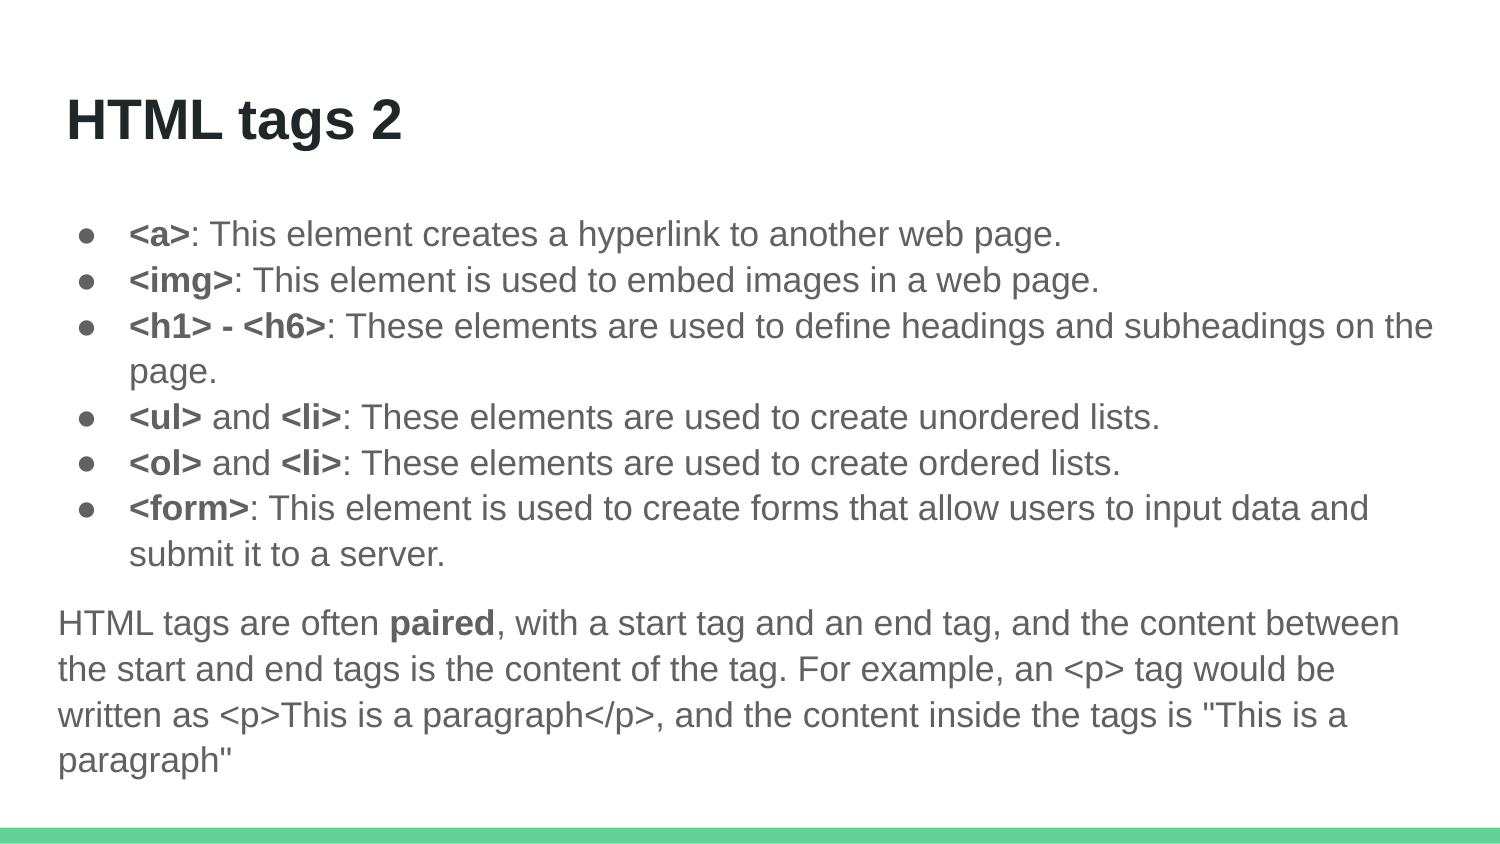

# HTML tags 2
<a>: This element creates a hyperlink to another web page.
<img>: This element is used to embed images in a web page.
<h1> - <h6>: These elements are used to define headings and subheadings on the page.
<ul> and <li>: These elements are used to create unordered lists.
<ol> and <li>: These elements are used to create ordered lists.
<form>: This element is used to create forms that allow users to input data and submit it to a server.
HTML tags are often paired, with a start tag and an end tag, and the content between the start and end tags is the content of the tag. For example, an <p> tag would be written as <p>This is a paragraph</p>, and the content inside the tags is "This is a paragraph"